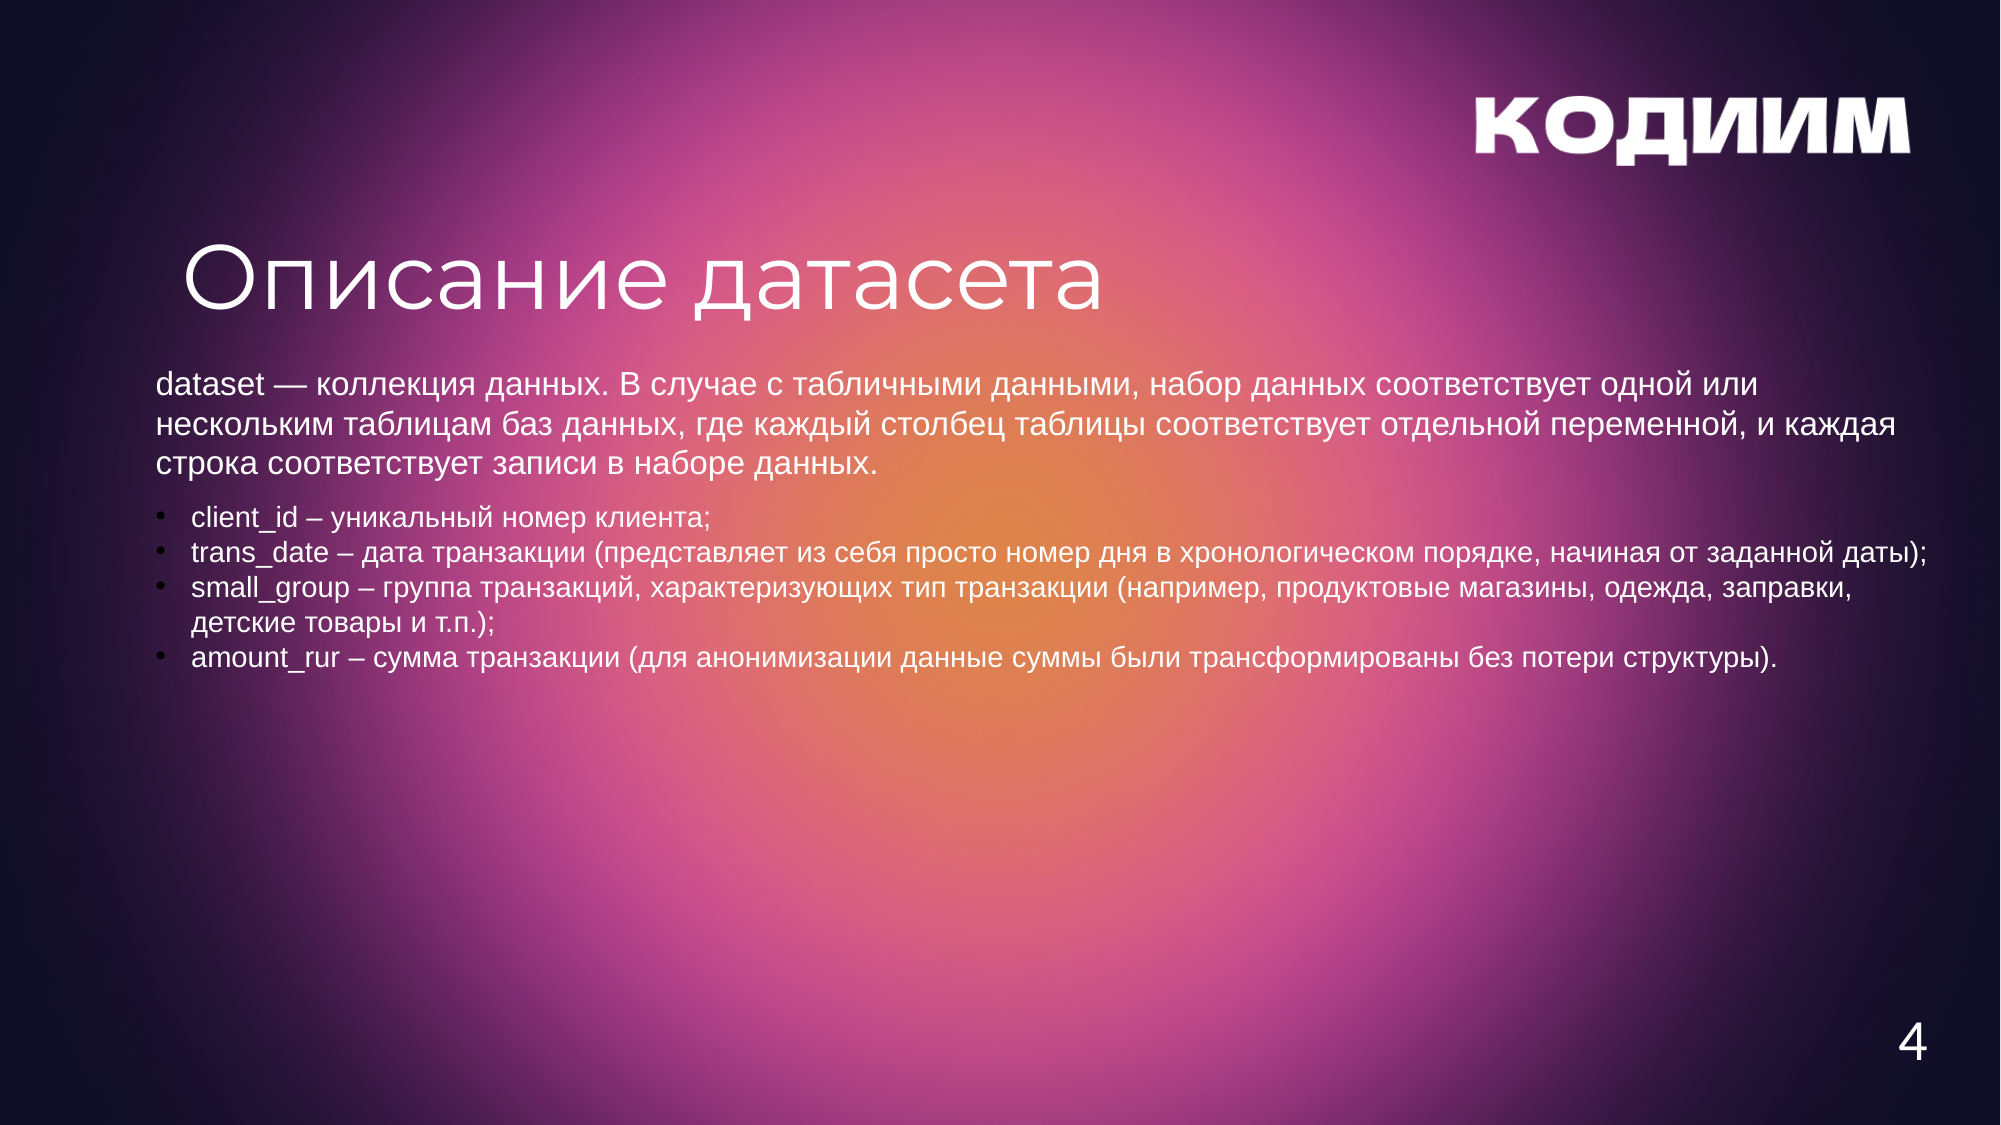

Описание датасета
dataset — коллекция данных. В случае с табличными данными, набор данных соответствует одной или нескольким таблицам баз данных, где каждый столбец таблицы соответствует отдельной переменной, и каждая строка соответствует записи в наборе данных.
сlient_id – уникальный номер клиента;
trans_date – дата транзакции (представляет из себя просто номер дня в хронологическом порядке, начиная от заданной даты);
small_group – группа транзакций, характеризующих тип транзакции (например, продуктовые магазины, одежда, заправки, детские товары и т.п.);
amount_rur – сумма транзакции (для анонимизации данные суммы были трансформированы без потери структуры).
4